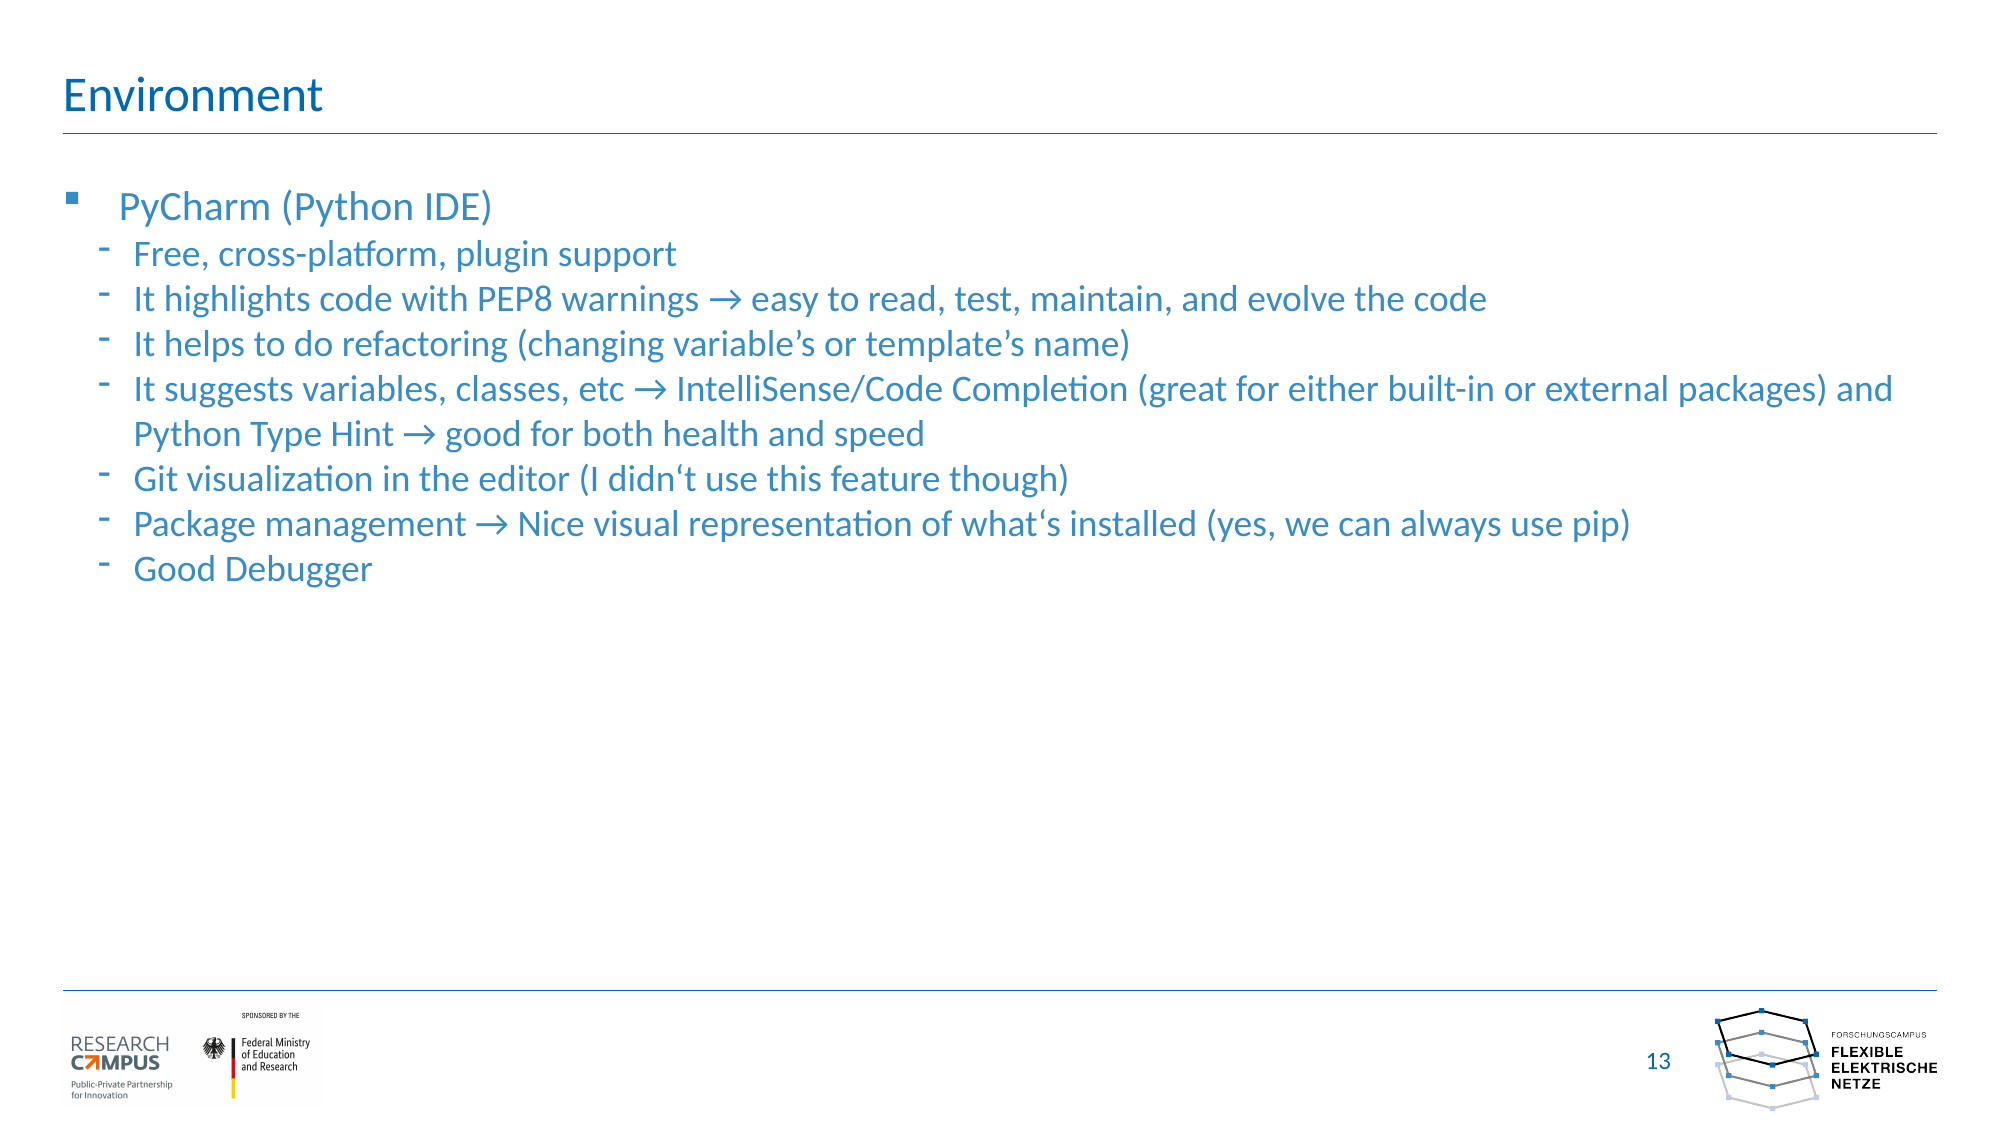

# Environment
PyCharm (Python IDE)
Free, cross-platform, plugin support
It highlights code with PEP8 warnings → easy to read, test, maintain, and evolve the code
It helps to do refactoring (changing variable’s or template’s name)
It suggests variables, classes, etc → IntelliSense/Code Completion (great for either built-in or external packages) and Python Type Hint → good for both health and speed
Git visualization in the editor (I didn‘t use this feature though)
Package management → Nice visual representation of what‘s installed (yes, we can always use pip)
Good Debugger